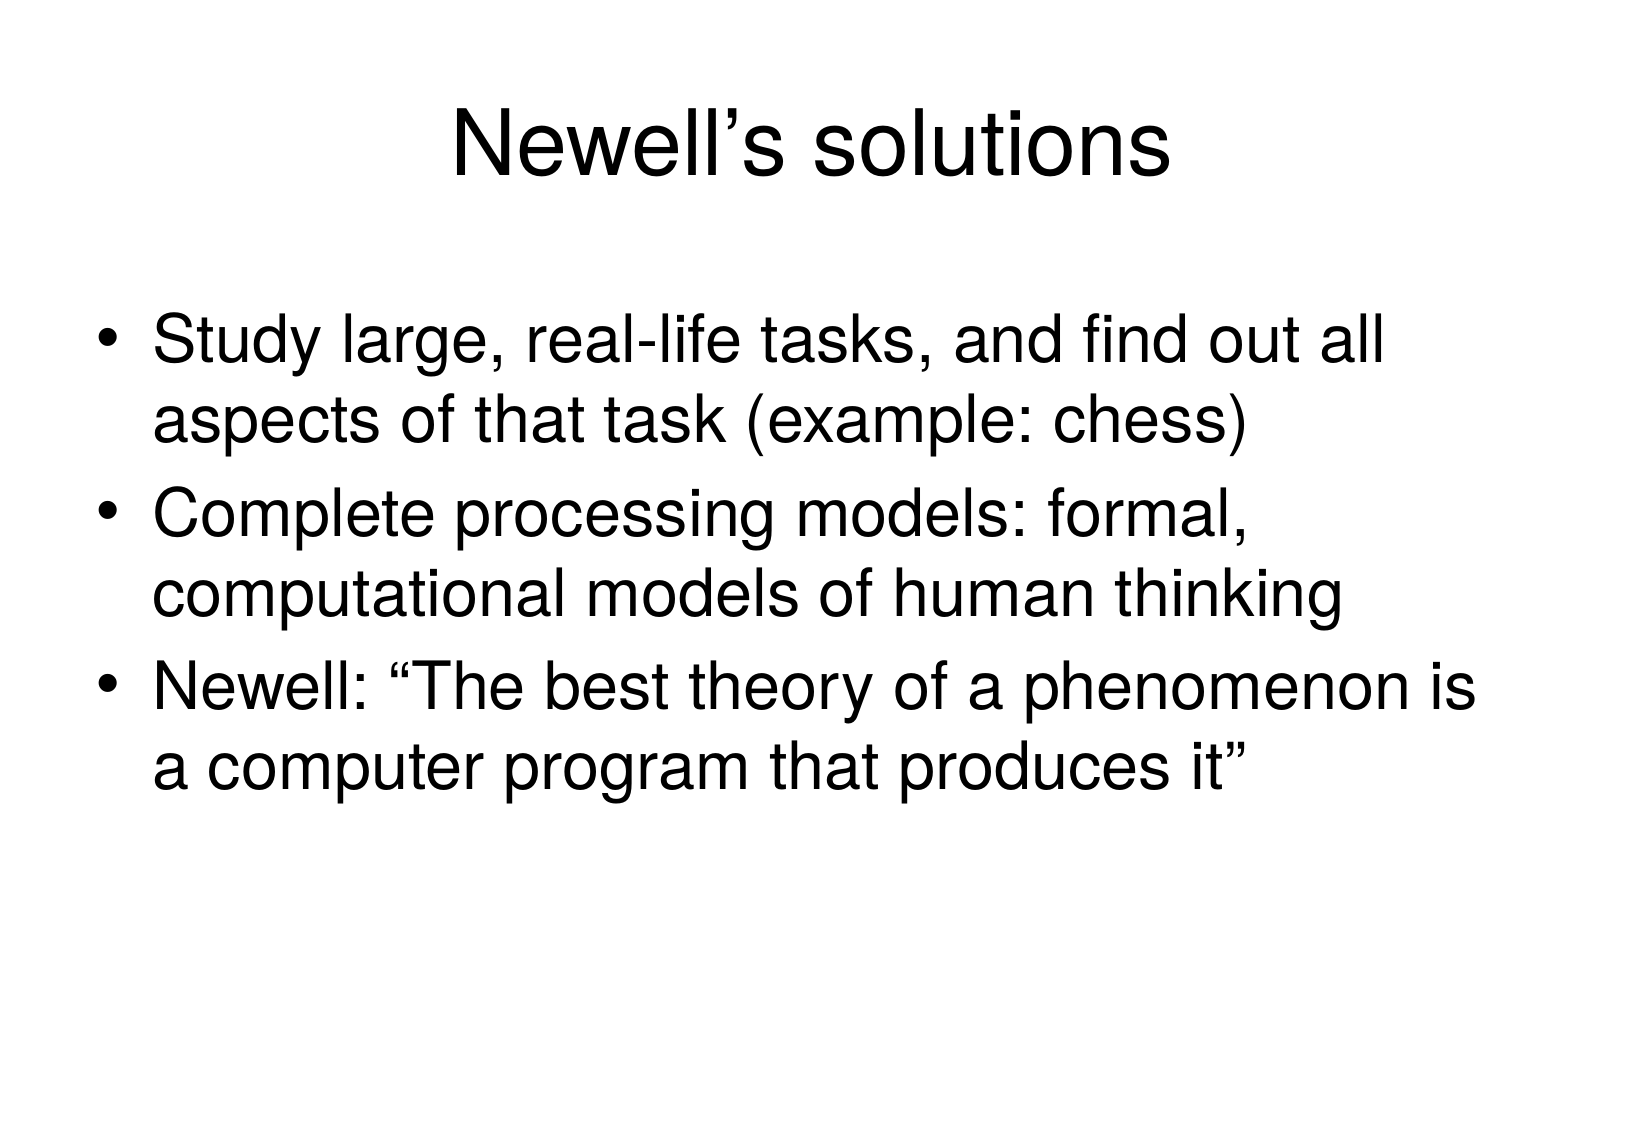

# Newell’s solutions
Study large, real-life tasks, and find out all aspects of that task (example: chess)
Complete processing models: formal, computational models of human thinking
Newell: “The best theory of a phenomenon is a computer program that produces it”